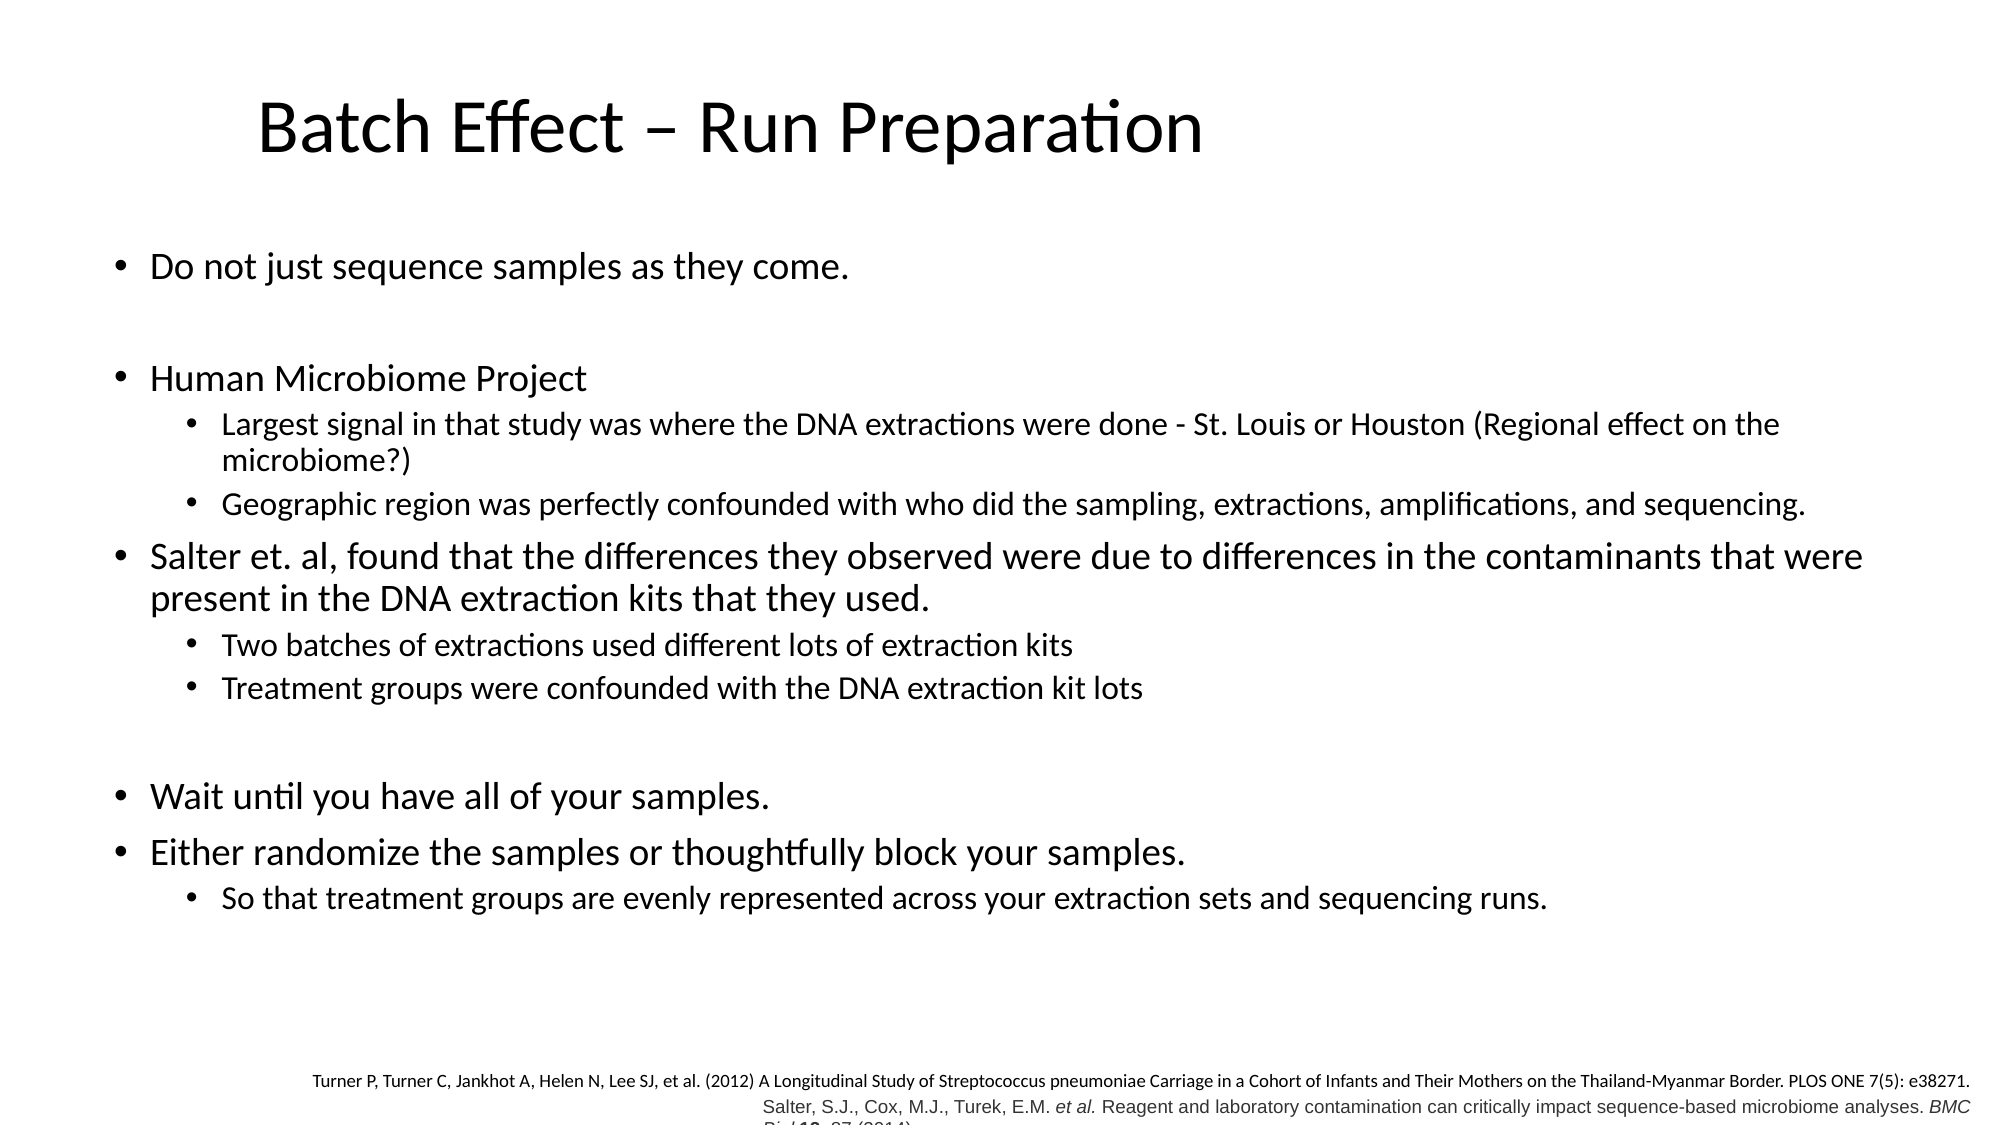

# Batch Effect – Run Preparation
Do not just sequence samples as they come.

Human Microbiome Project
Largest signal in that study was where the DNA extractions were done - St. Louis or Houston (Regional effect on the microbiome?)
Geographic region was perfectly confounded with who did the sampling, extractions, amplifications, and sequencing.
Salter et. al, found that the differences they observed were due to differences in the contaminants that were present in the DNA extraction kits that they used.
Two batches of extractions used different lots of extraction kits
Treatment groups were confounded with the DNA extraction kit lots

Wait until you have all of your samples.
Either randomize the samples or thoughtfully block your samples.
So that treatment groups are evenly represented across your extraction sets and sequencing runs.
Turner P, Turner C, Jankhot A, Helen N, Lee SJ, et al. (2012) A Longitudinal Study of Streptococcus pneumoniae Carriage in a Cohort of Infants and Their Mothers on the Thailand-Myanmar Border. PLOS ONE 7(5): e38271.
Salter, S.J., Cox, M.J., Turek, E.M. et al. Reagent and laboratory contamination can critically impact sequence-based microbiome analyses. BMC Biol 12, 87 (2014)